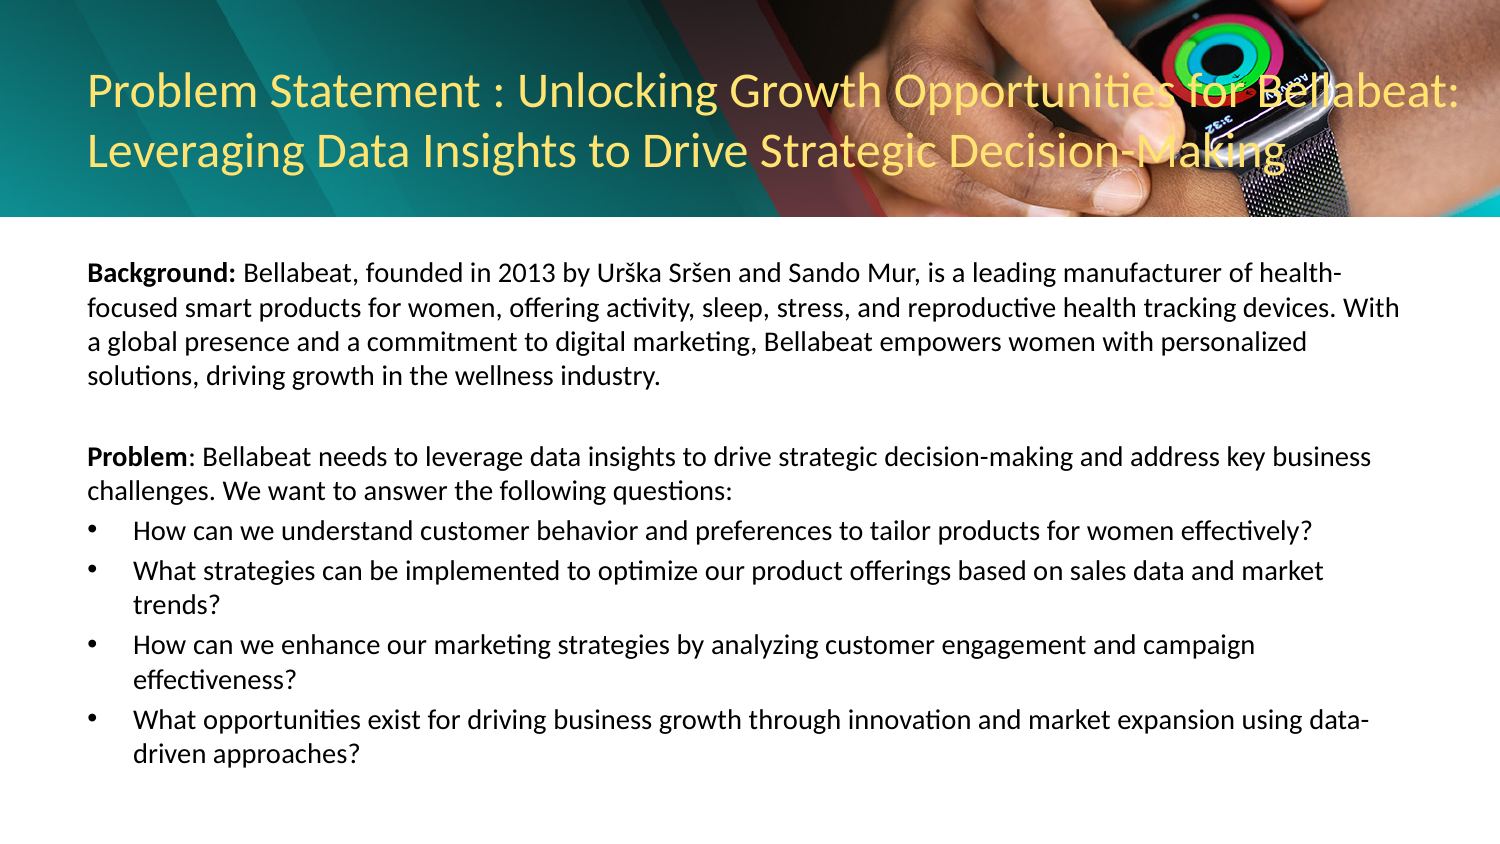

# Problem Statement : Unlocking Growth Opportunities for Bellabeat: Leveraging Data Insights to Drive Strategic Decision-Making
Background: Bellabeat, founded in 2013 by Urška Sršen and Sando Mur, is a leading manufacturer of health-focused smart products for women, offering activity, sleep, stress, and reproductive health tracking devices. With a global presence and a commitment to digital marketing, Bellabeat empowers women with personalized solutions, driving growth in the wellness industry.

Problem: Bellabeat needs to leverage data insights to drive strategic decision-making and address key business challenges. We want to answer the following questions:
How can we understand customer behavior and preferences to tailor products for women effectively?
What strategies can be implemented to optimize our product offerings based on sales data and market trends?
How can we enhance our marketing strategies by analyzing customer engagement and campaign effectiveness?
What opportunities exist for driving business growth through innovation and market expansion using data-driven approaches?